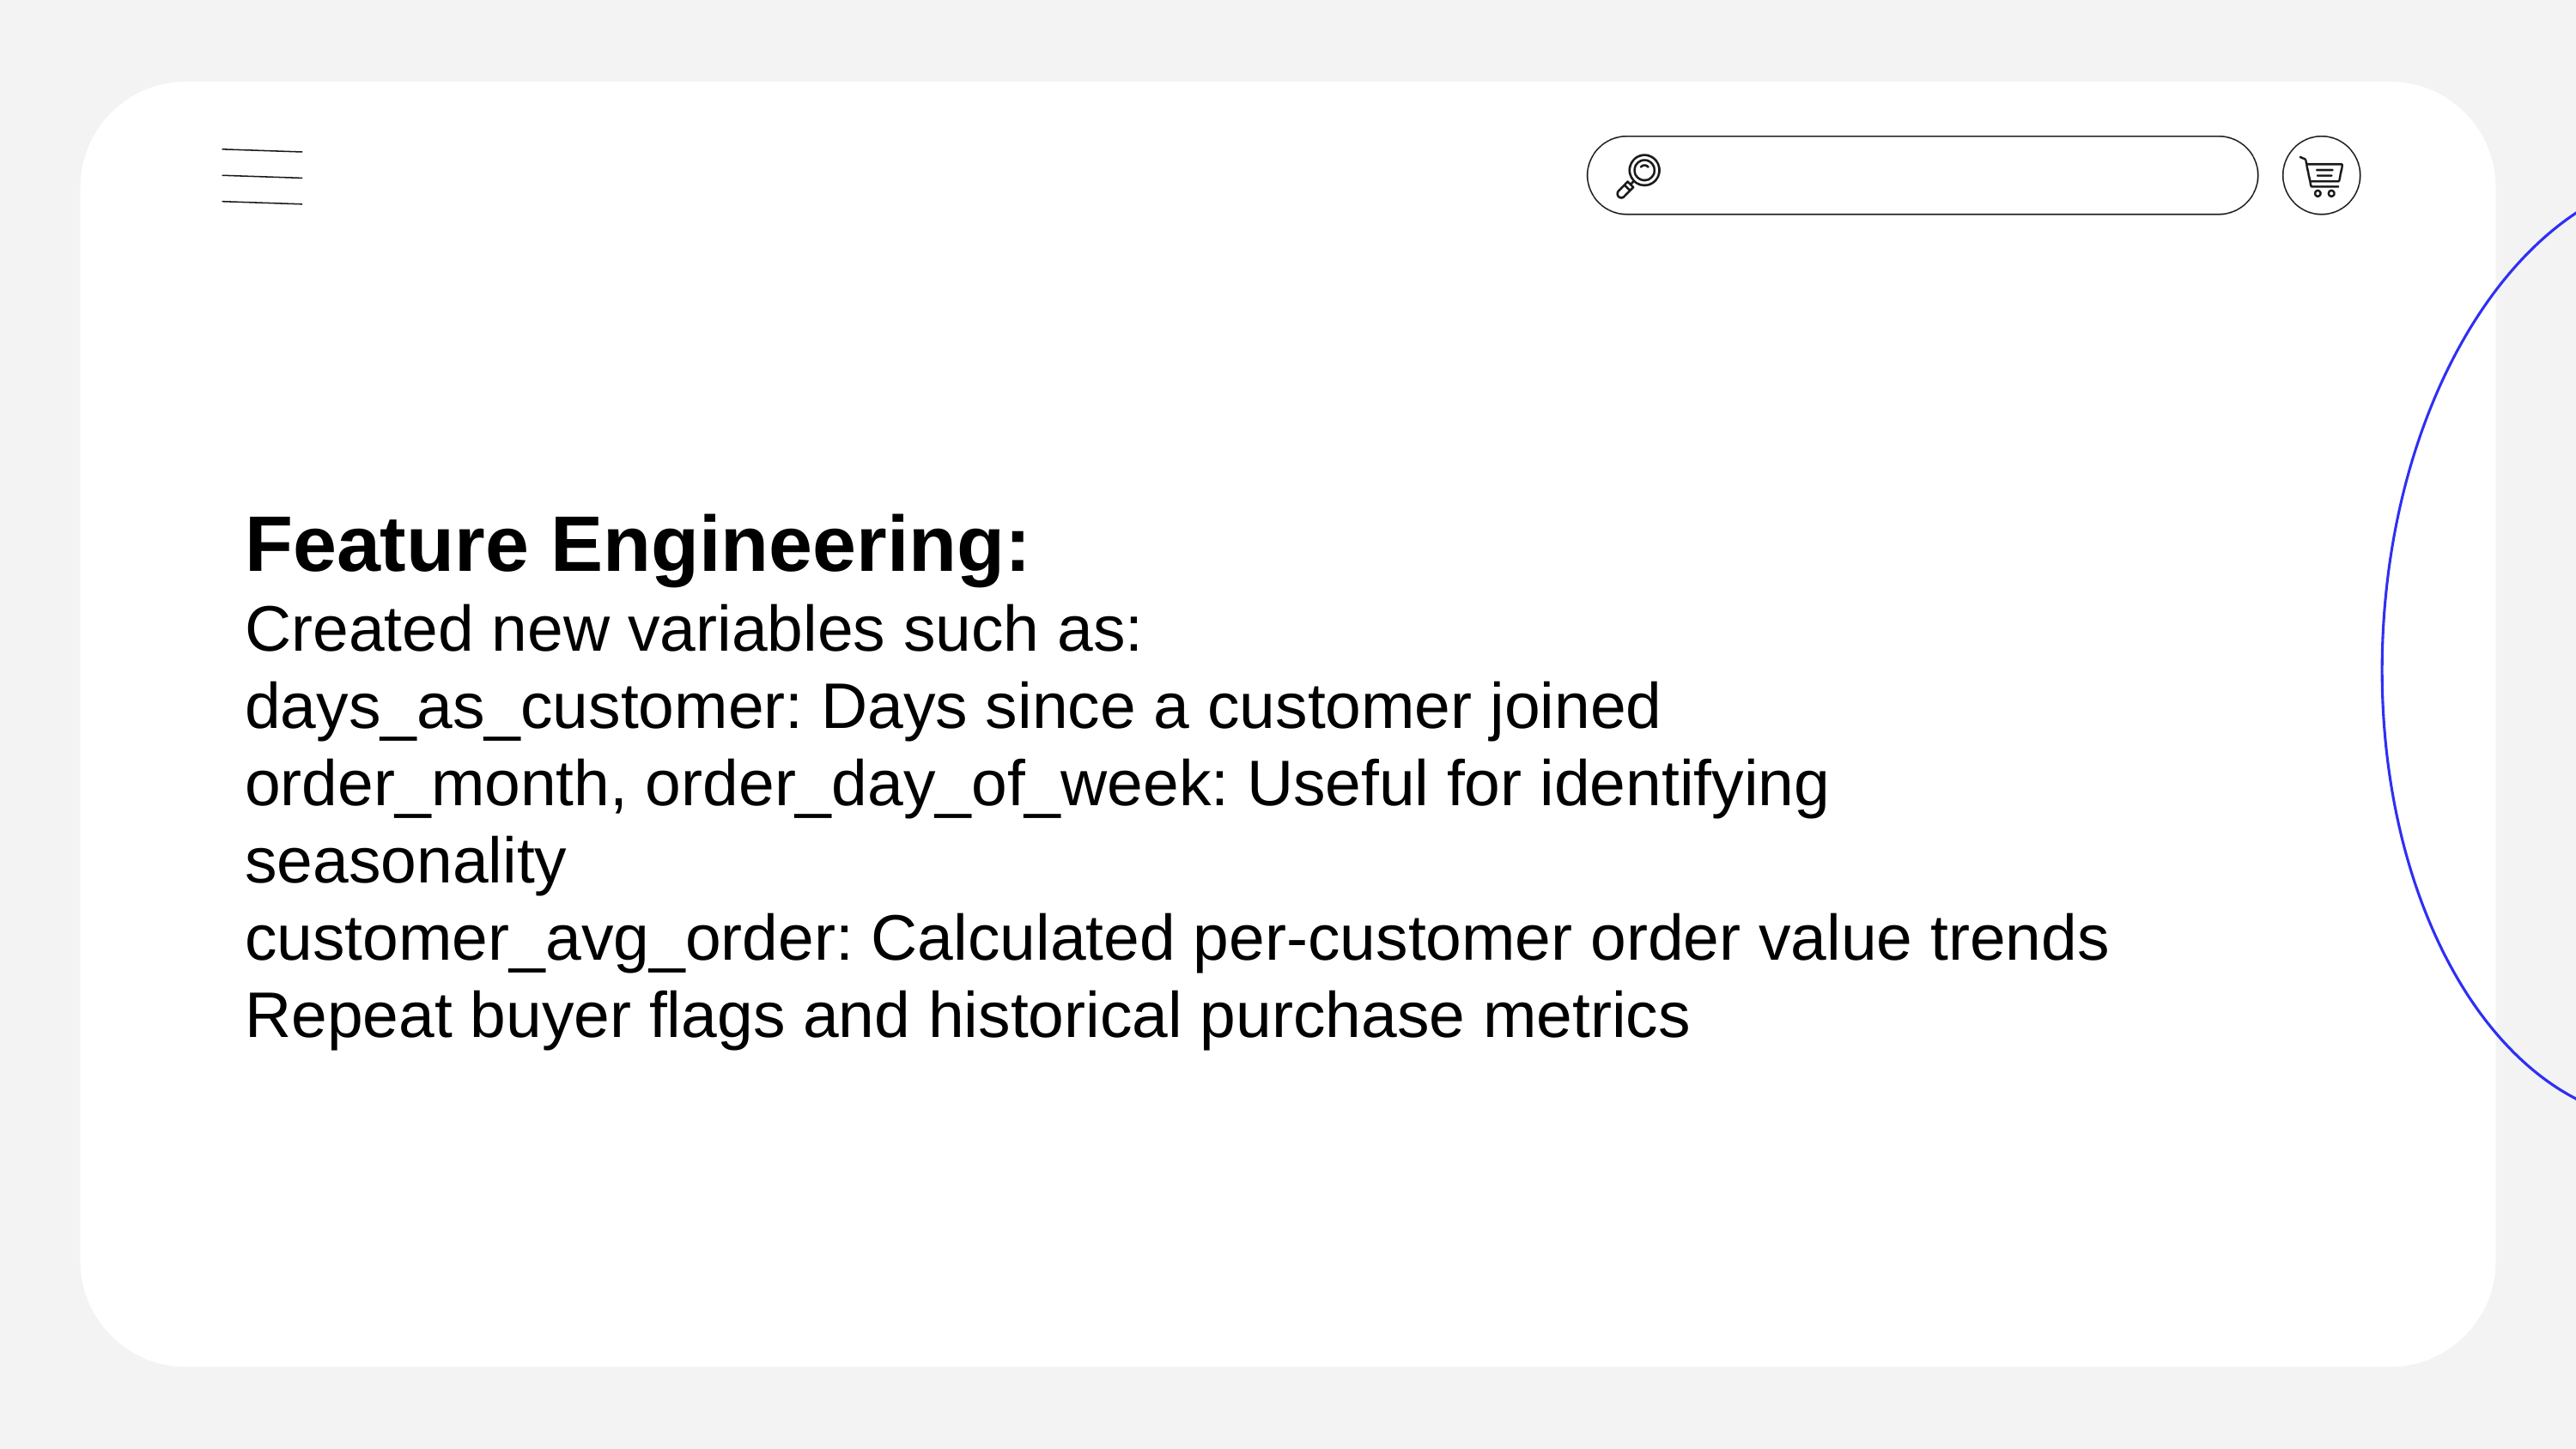

Feature Engineering:
Created new variables such as:
days_as_customer: Days since a customer joined
order_month, order_day_of_week: Useful for identifying seasonality
customer_avg_order: Calculated per-customer order value trends
Repeat buyer flags and historical purchase metrics